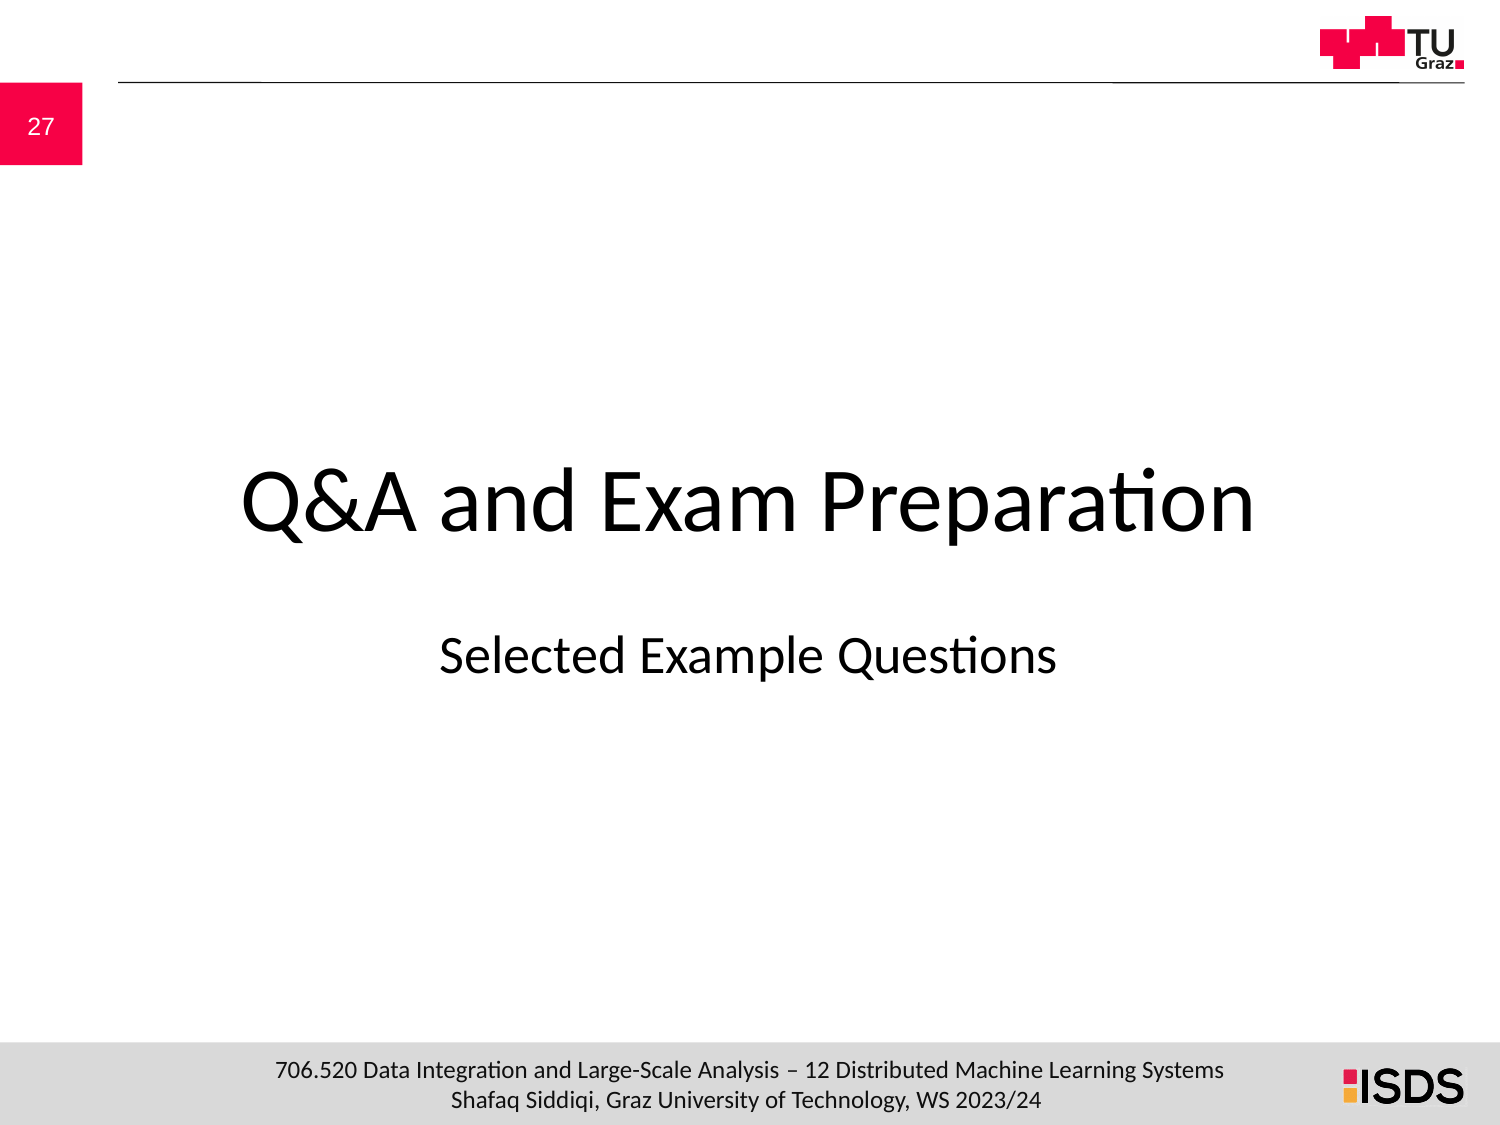

# Q&A and Exam Preparation
Selected Example Questions